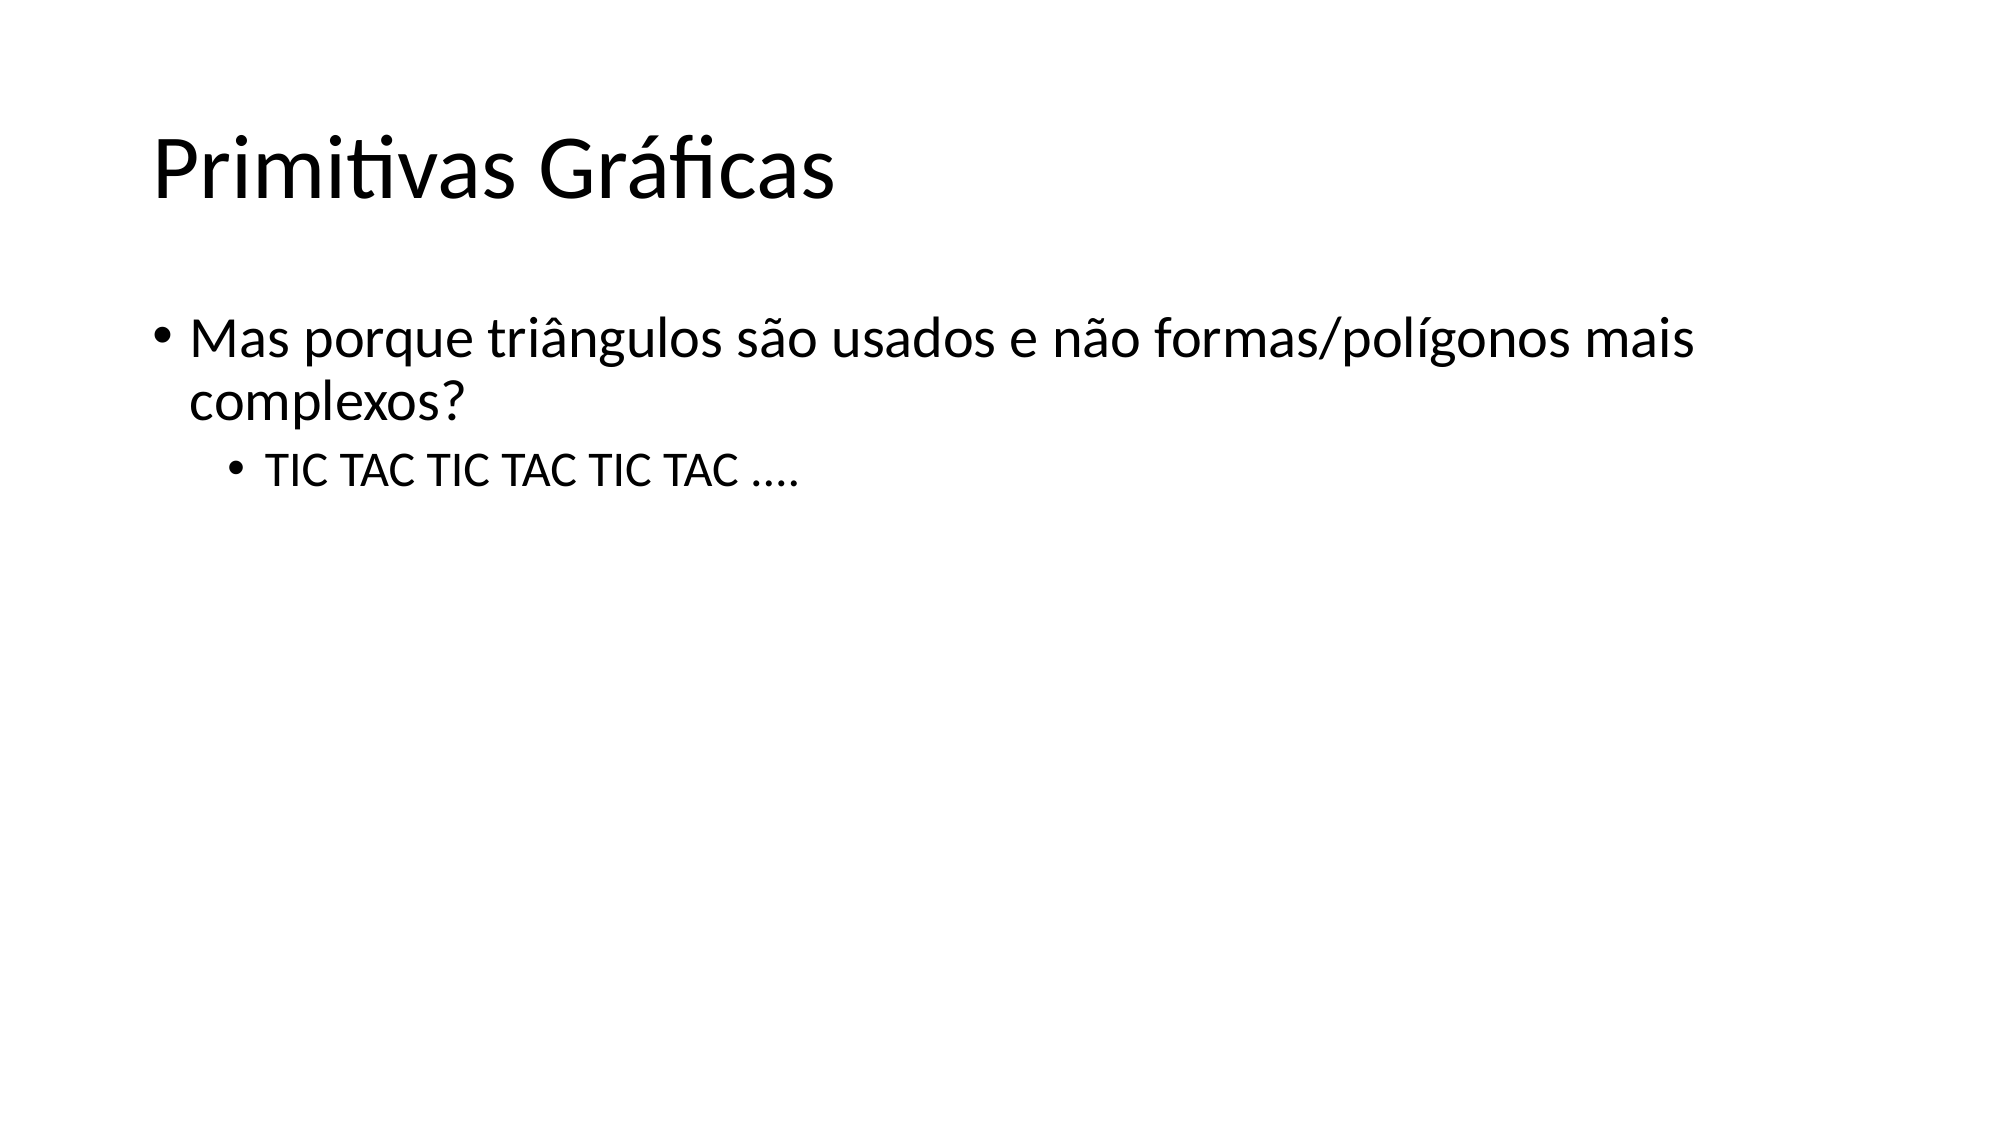

# Primitivas Gráficas
Mas porque triângulos são usados e não formas/polígonos mais complexos?
TIC TAC TIC TAC TIC TAC ....